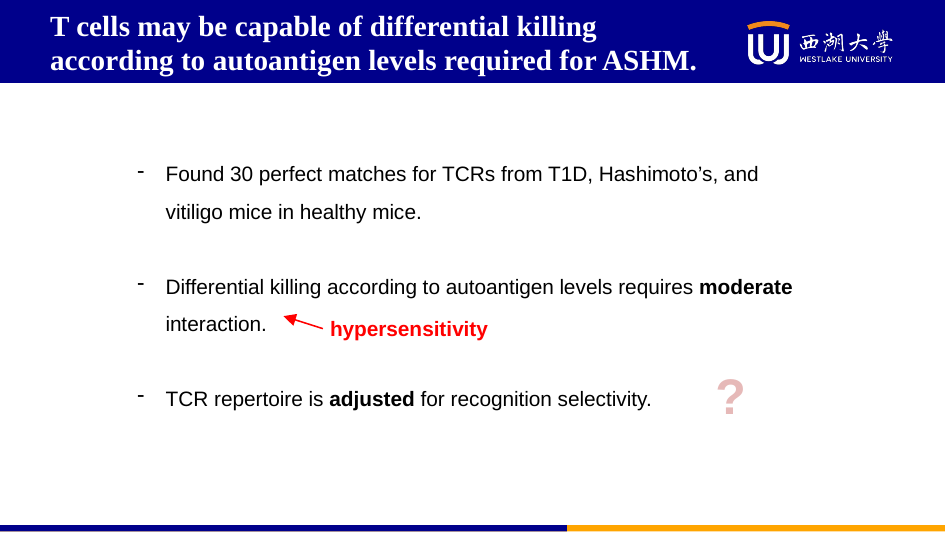

T cells may be capable of differential killing according to autoantigen levels required for ASHM.
Found 30 perfect matches for TCRs from T1D, Hashimoto’s, and vitiligo mice in healthy mice.

Differential killing according to autoantigen levels requires moderate interaction.

TCR repertoire is adjusted for recognition selectivity.
hypersensitivity
?